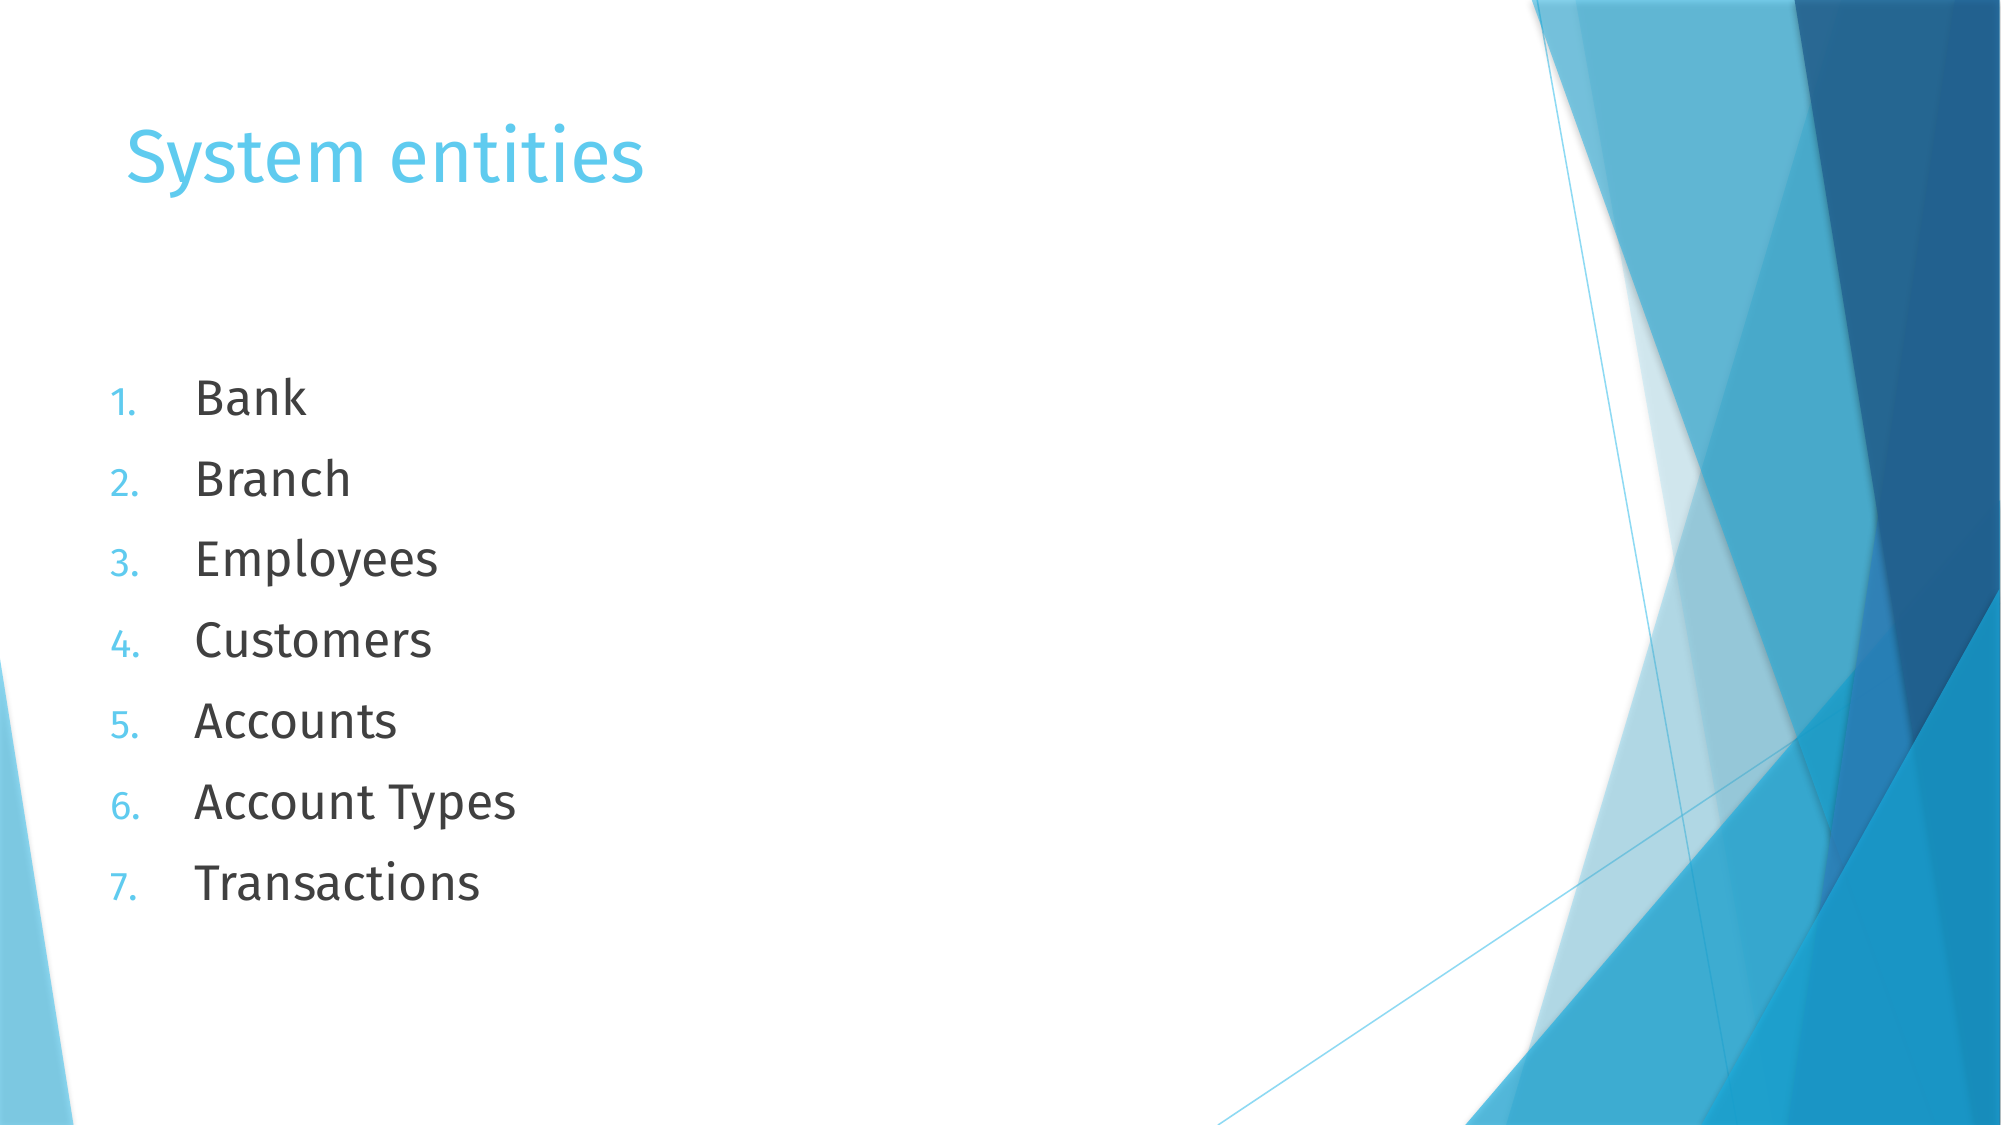

# System entities
Bank
Branch
Employees
Customers
Accounts
Account Types
Transactions